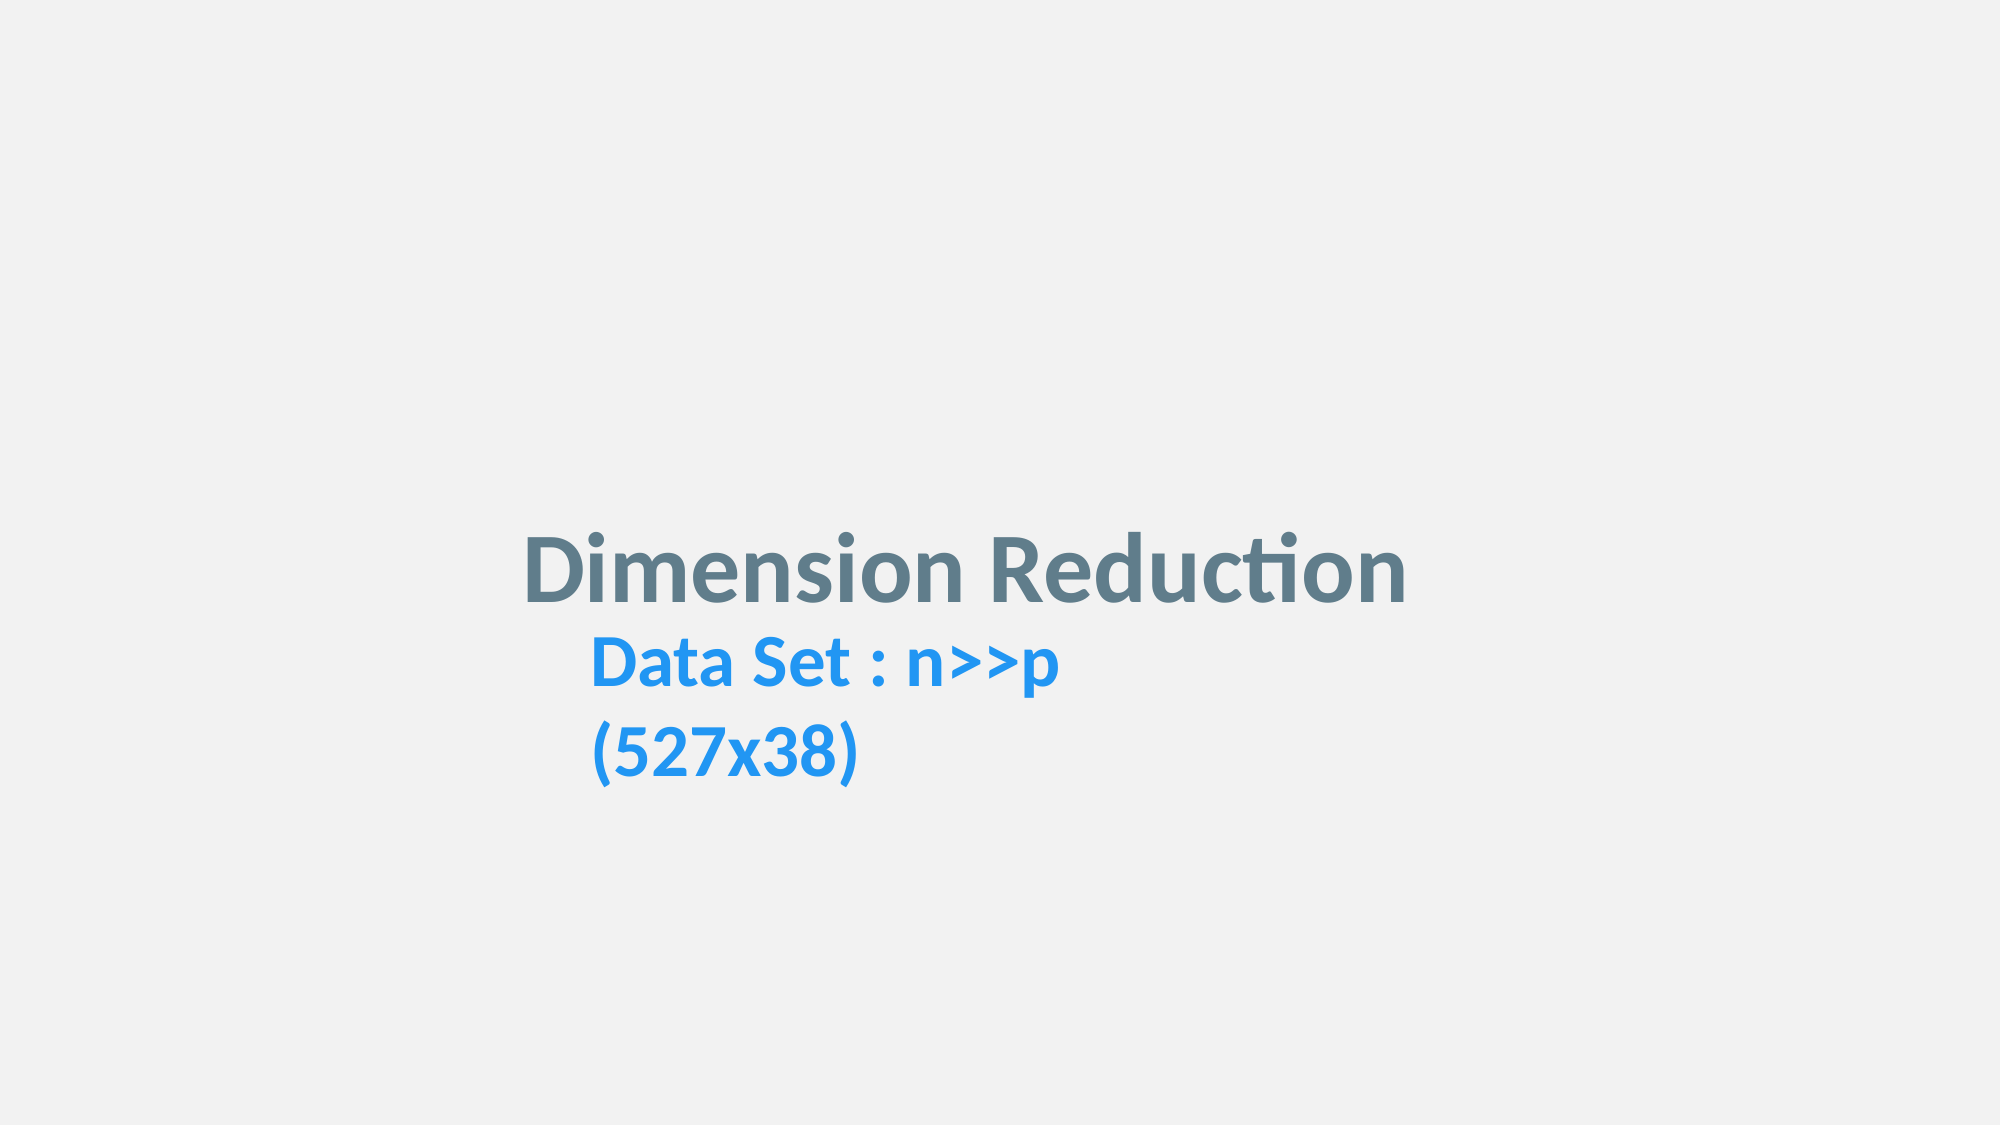

Dimension Reduction
Data Set : n>>p (527x38)